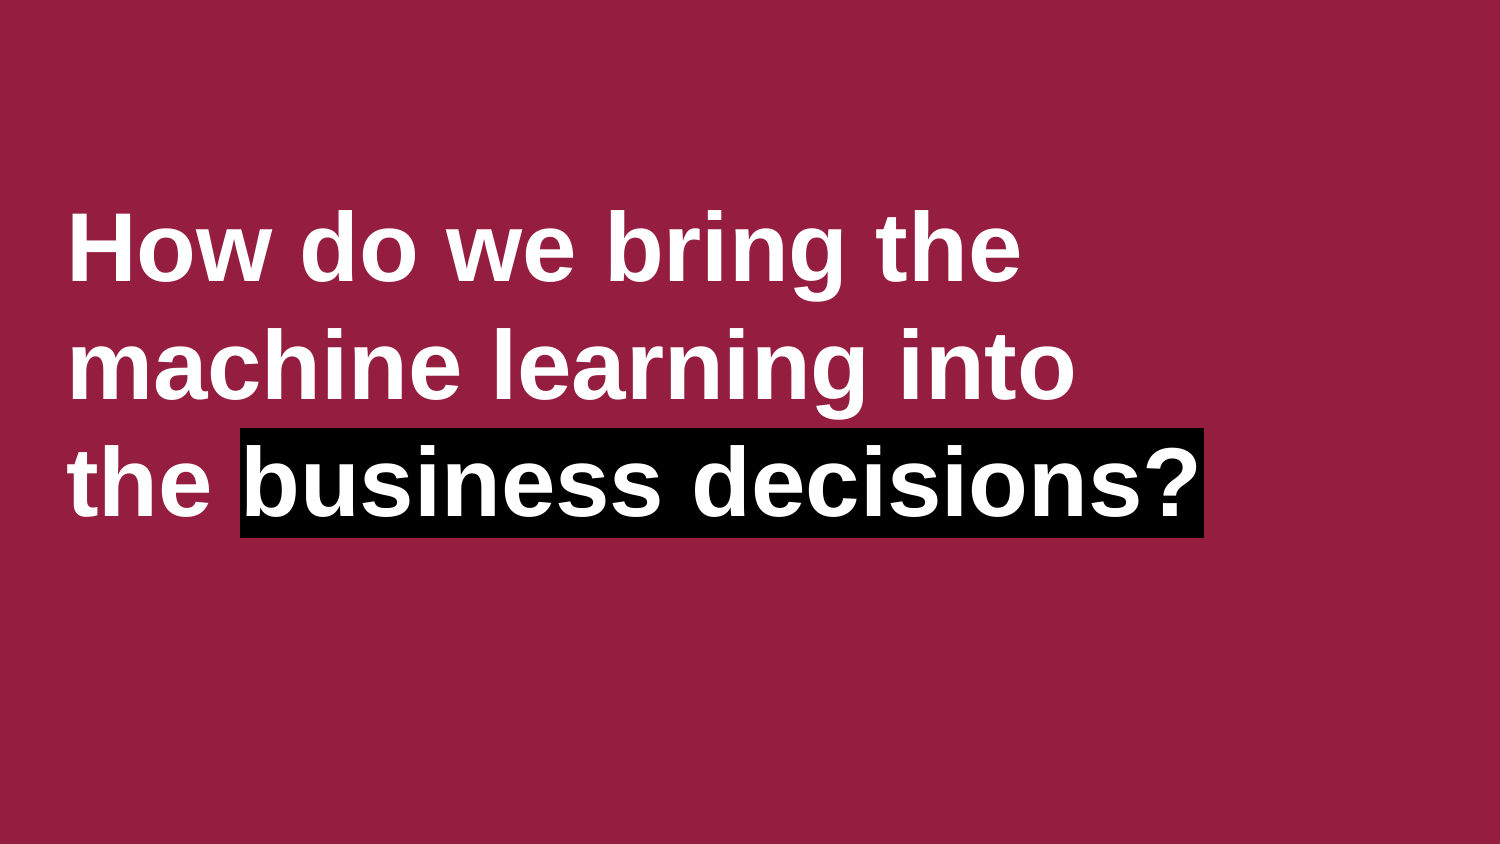

# How do we bring the machine learning into the business decisions?